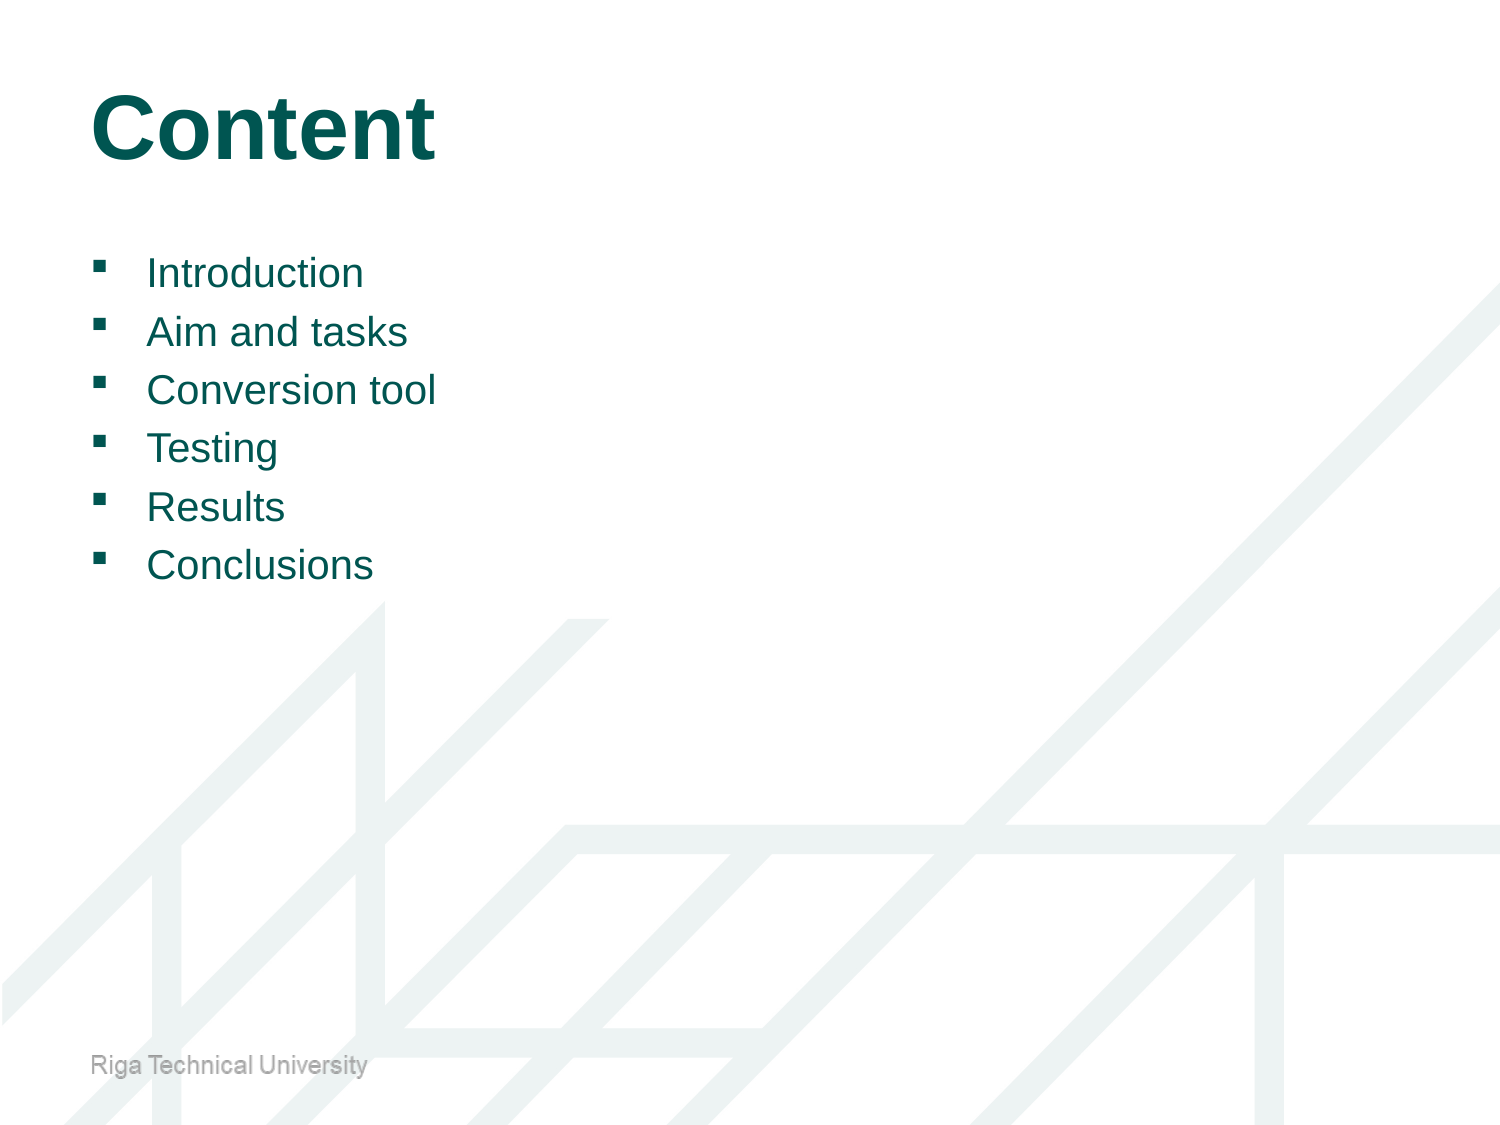

# Content
Introduction
Aim and tasks
Conversion tool
Testing
Results
Conclusions